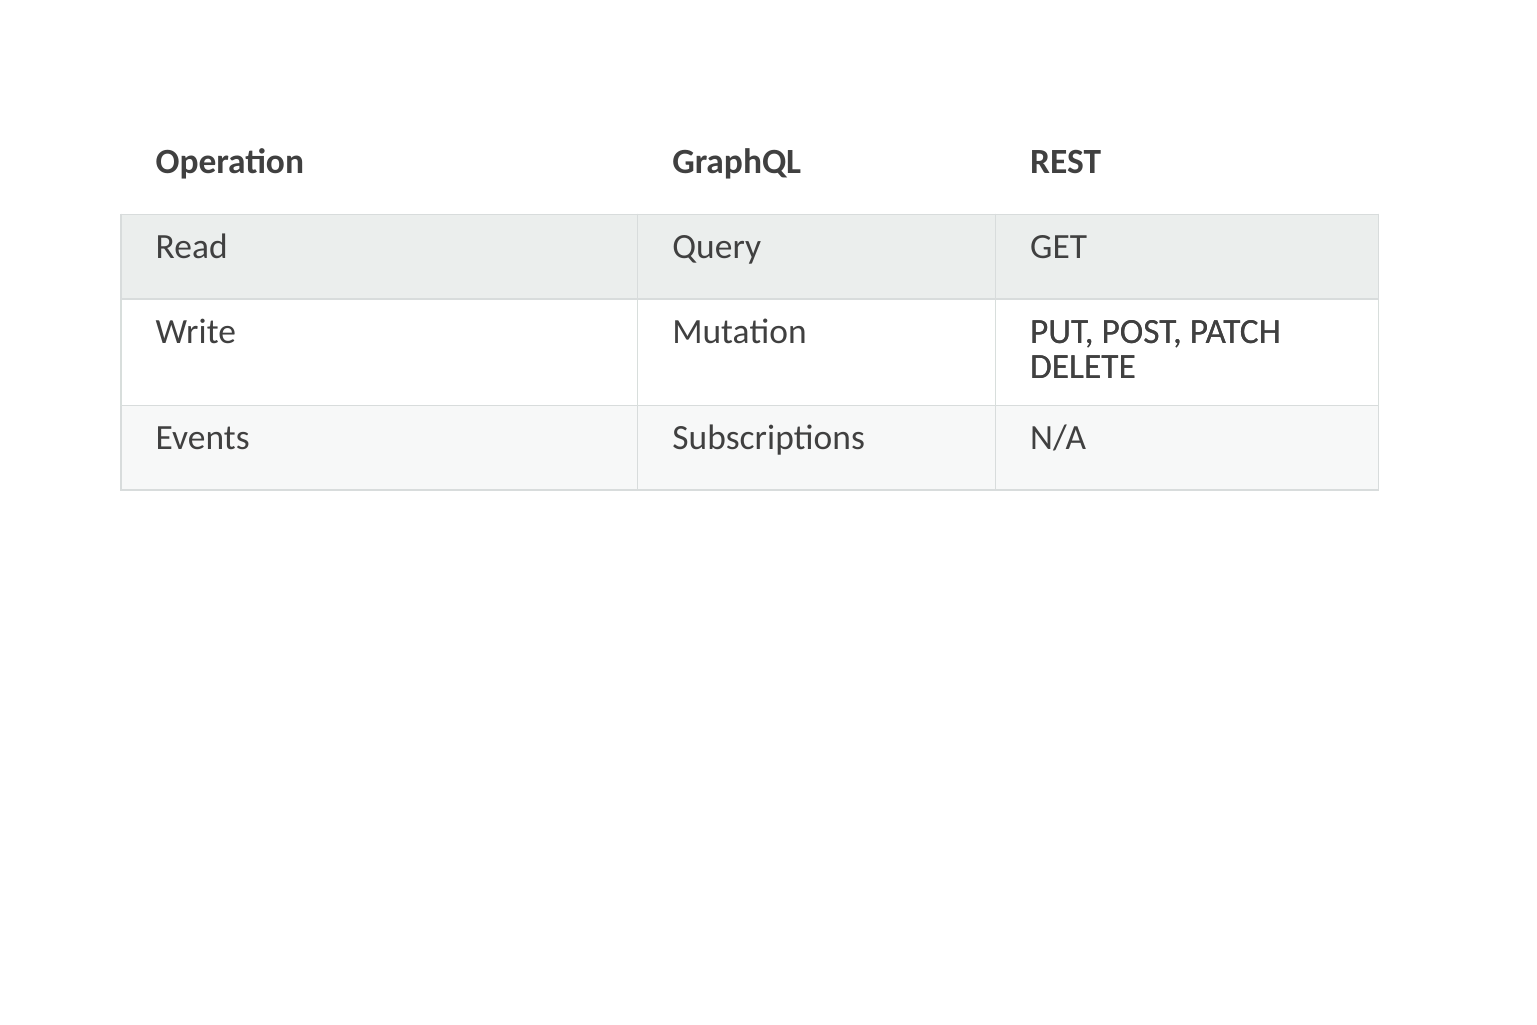

|  |  |  |
| --- | --- | --- |
| Read | Query | GET |
|  |  |  |
| --- | --- | --- |
|  |  |  |
|  |  | PUT, POST, PATCH DELETE |
| Events | Subscriptions | N/A |
|  |  |  |
| --- | --- | --- |
|  |  |  |
| Write | Mutation | PUT, POST, PATCH DELETE |
| Operation | GraphQL | REST |
| --- | --- | --- |